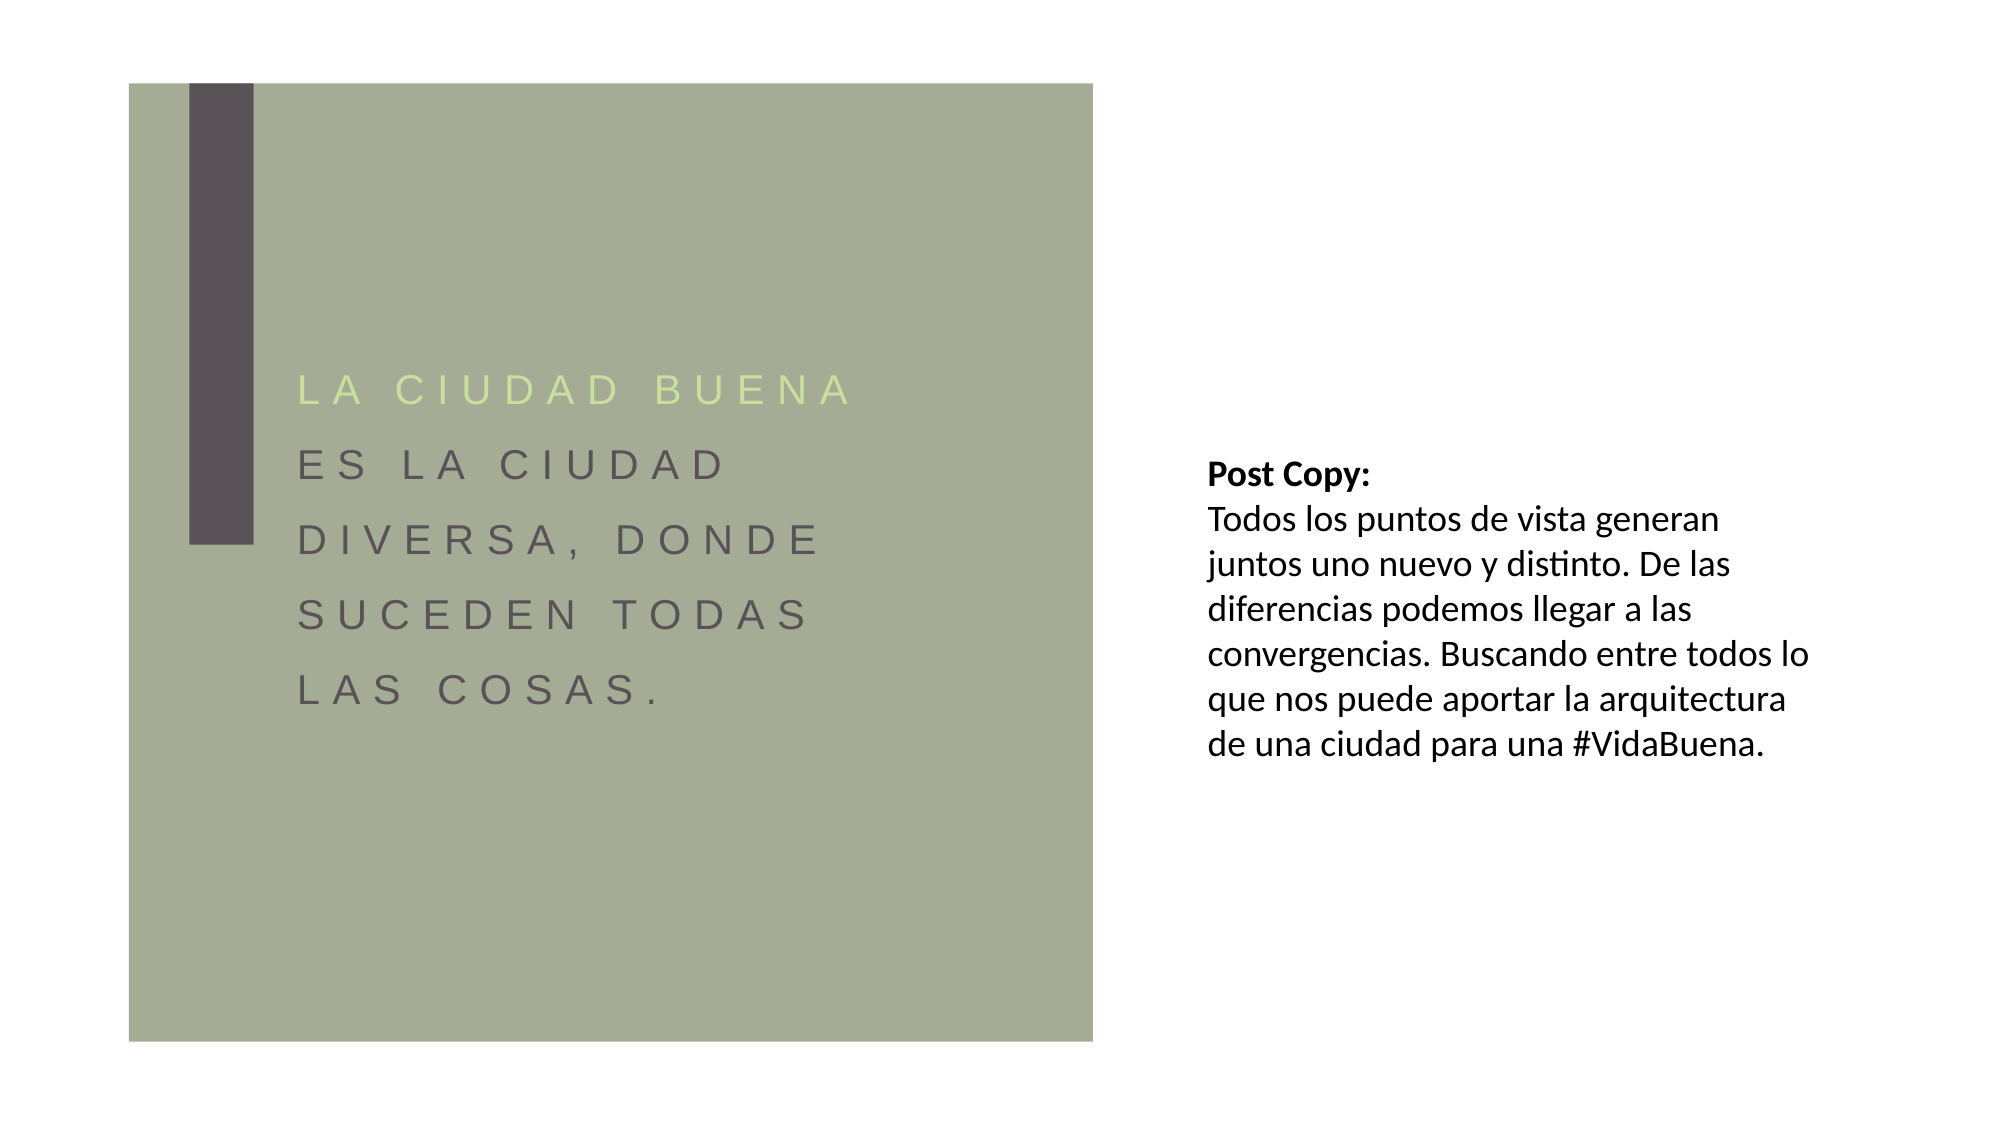

LA CIUDAD BUENA
ES LA CIUDAD DIVERSA, DONDE SUCEDEN TODAS
LAS COSAS.
Post Copy:
Todos los puntos de vista generan juntos uno nuevo y distinto. De las diferencias podemos llegar a las convergencias. Buscando entre todos lo que nos puede aportar la arquitectura de una ciudad para una #VidaBuena.